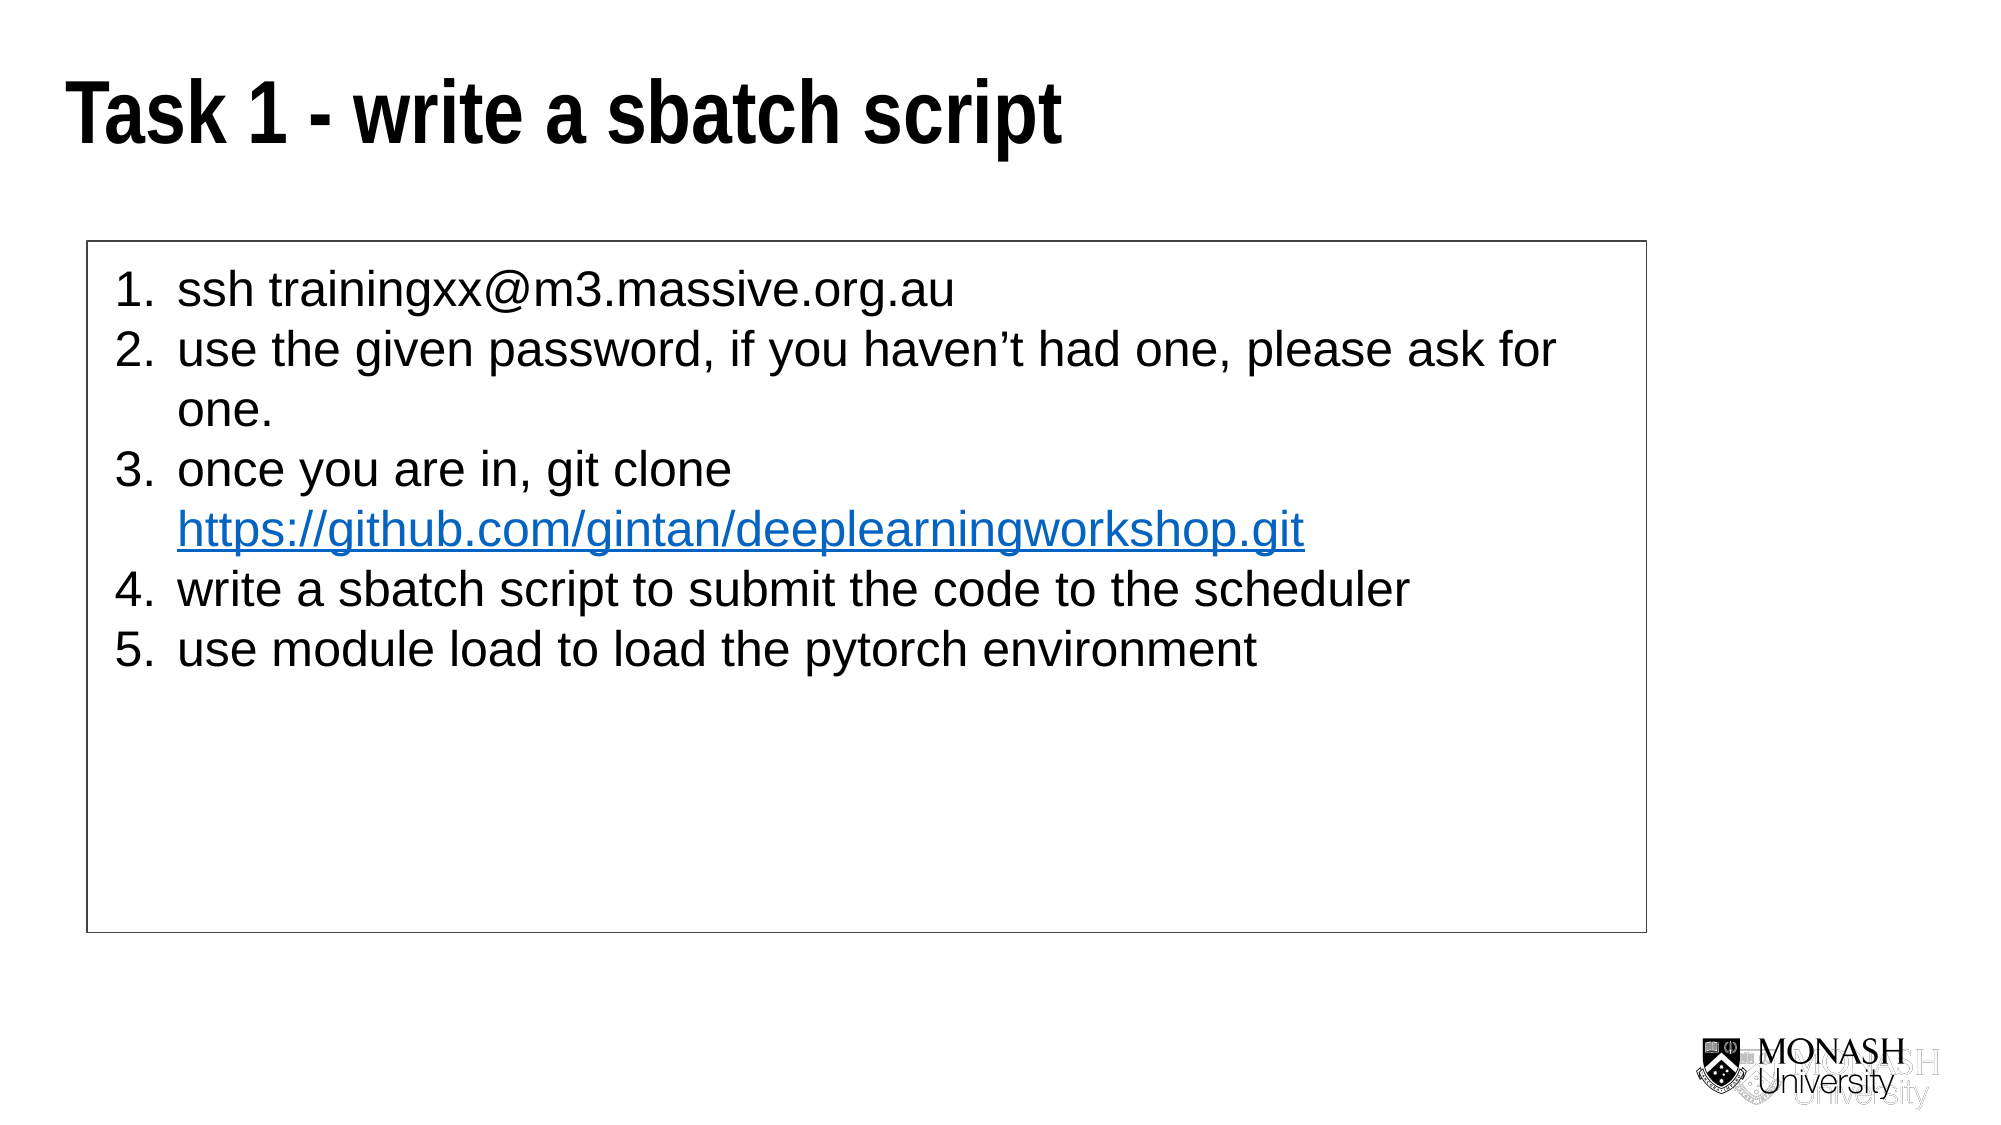

Task 1 - write a sbatch script
ssh trainingxx@m3.massive.org.au
use the given password, if you haven’t had one, please ask for one.
once you are in, git clone https://github.com/gintan/deeplearningworkshop.git
write a sbatch script to submit the code to the scheduler
use module load to load the pytorch environment